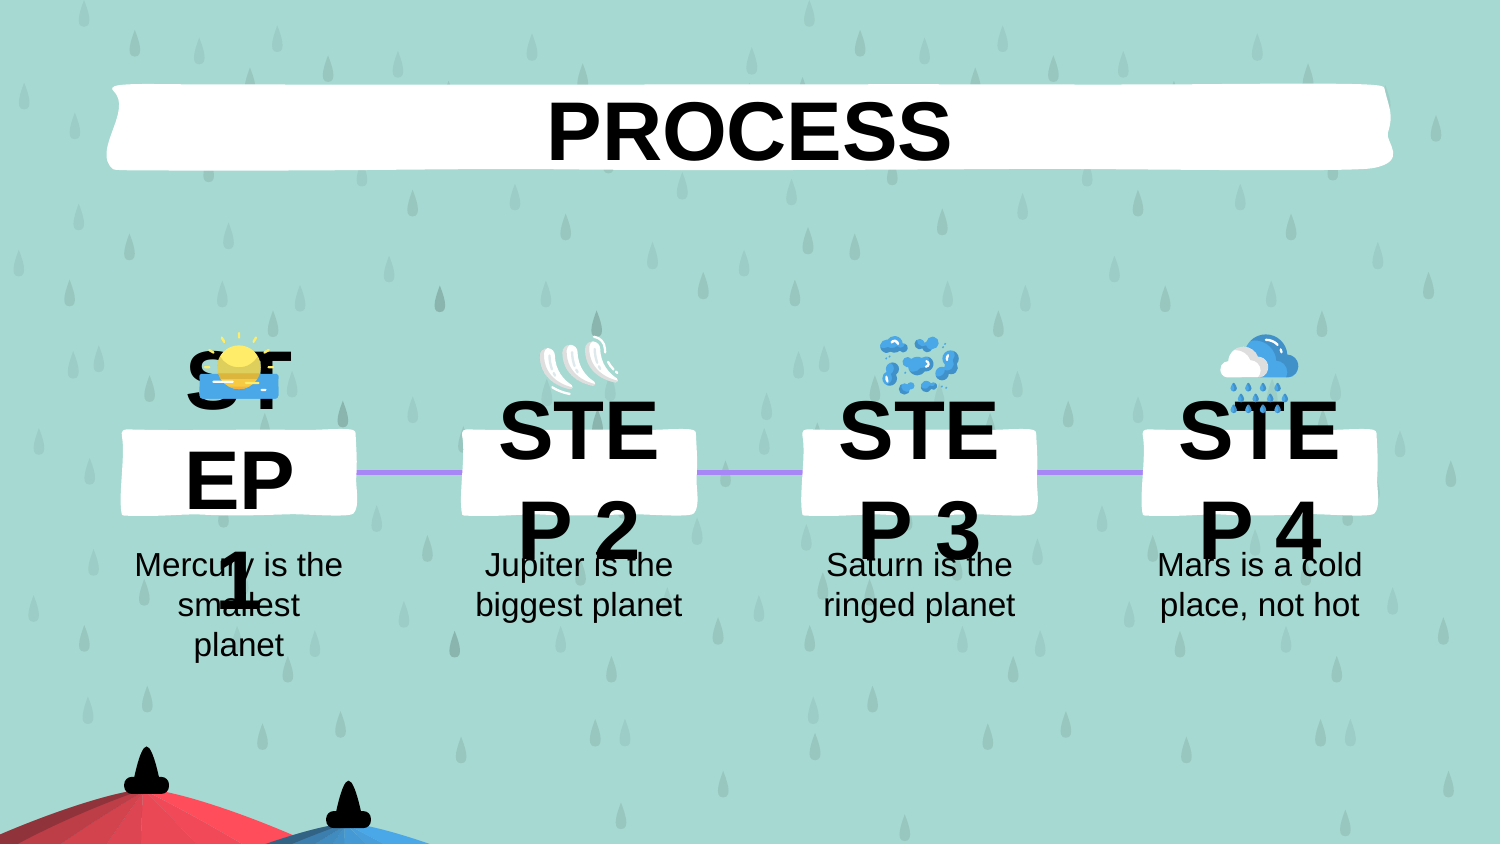

# PROCESS

STEP 2
STEP 3
STEP 4
STEP 1
Mercury is the smallest planet
Jupiter is the biggest planet
Saturn is the ringed planet
Mars is a cold place, not hot